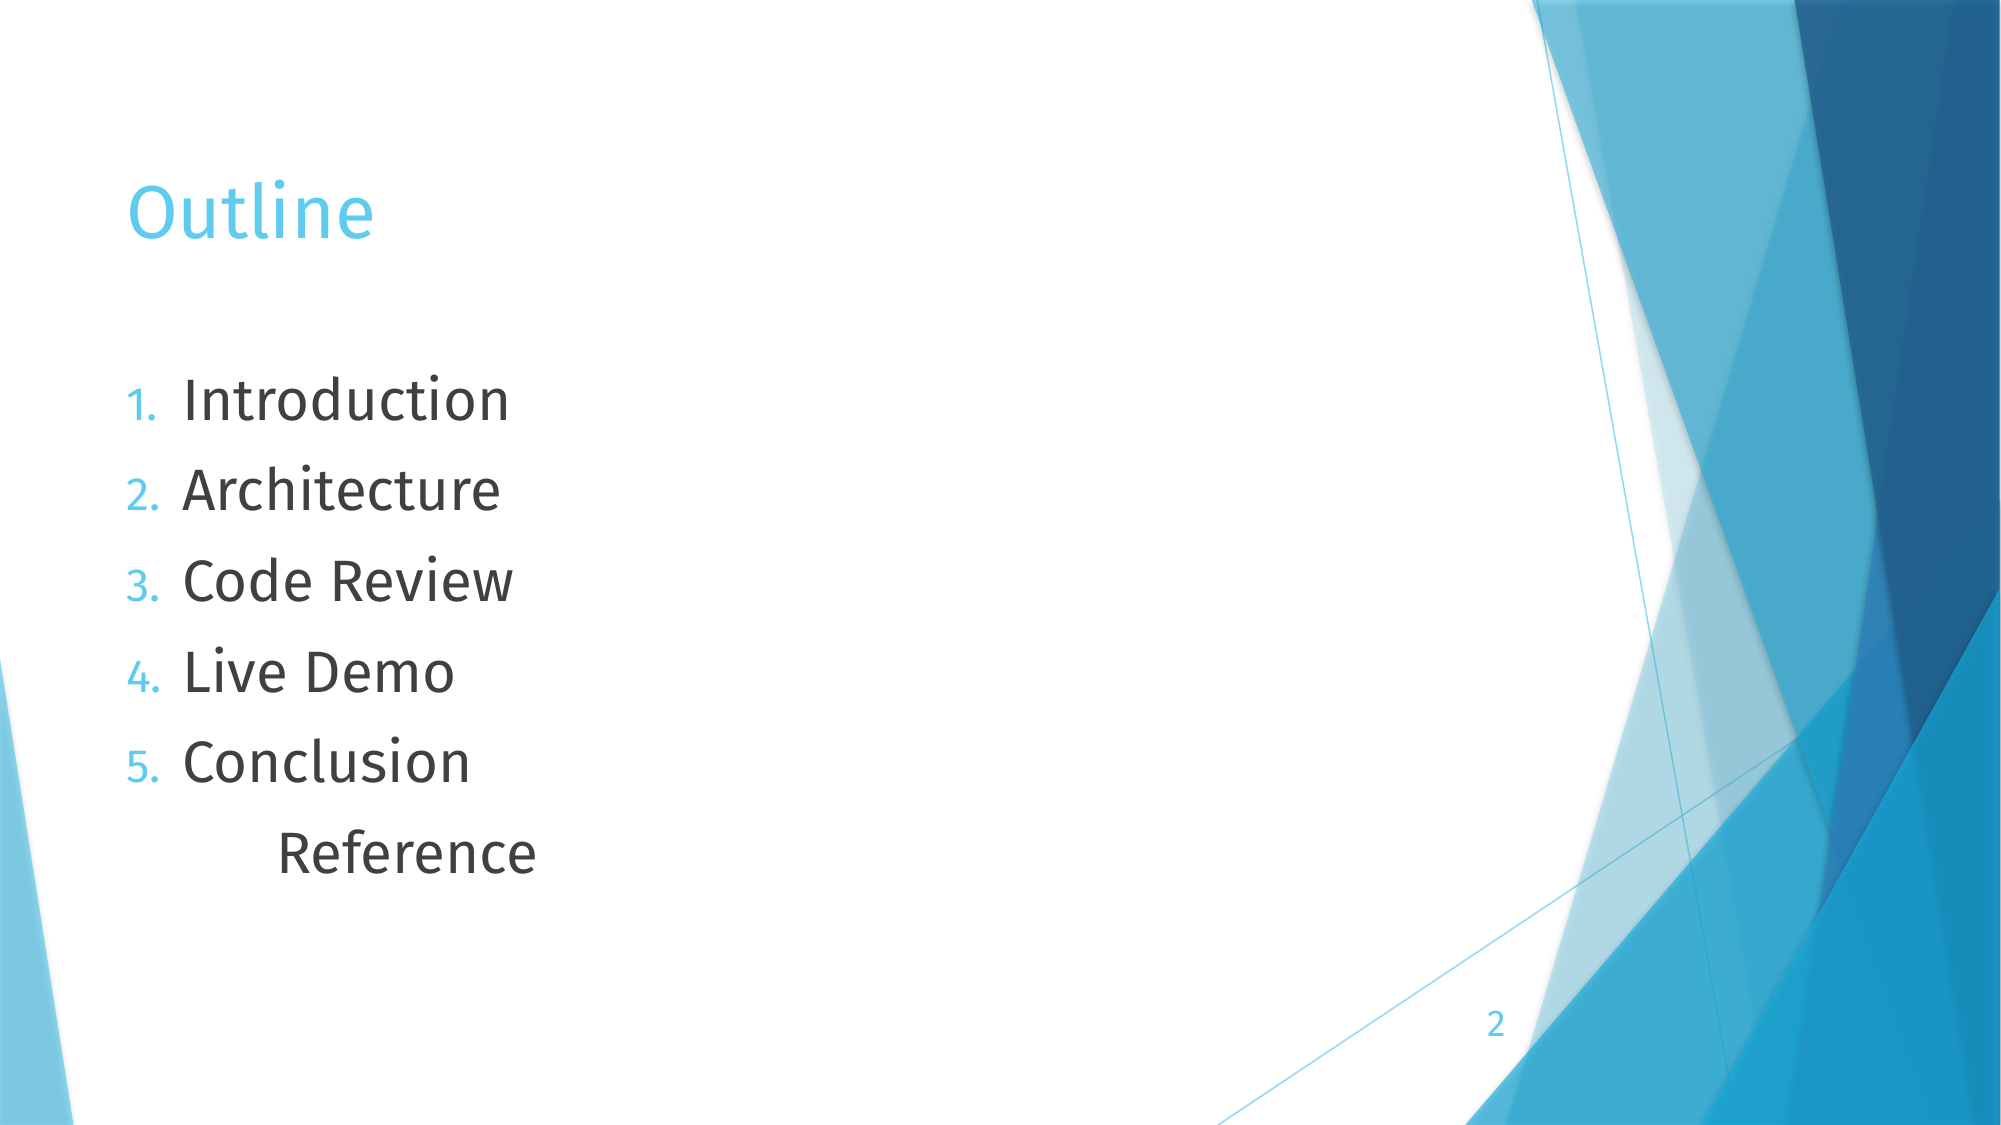

# Outline
Introduction
Architecture
Code Review
Live Demo
Conclusion
	Reference

2